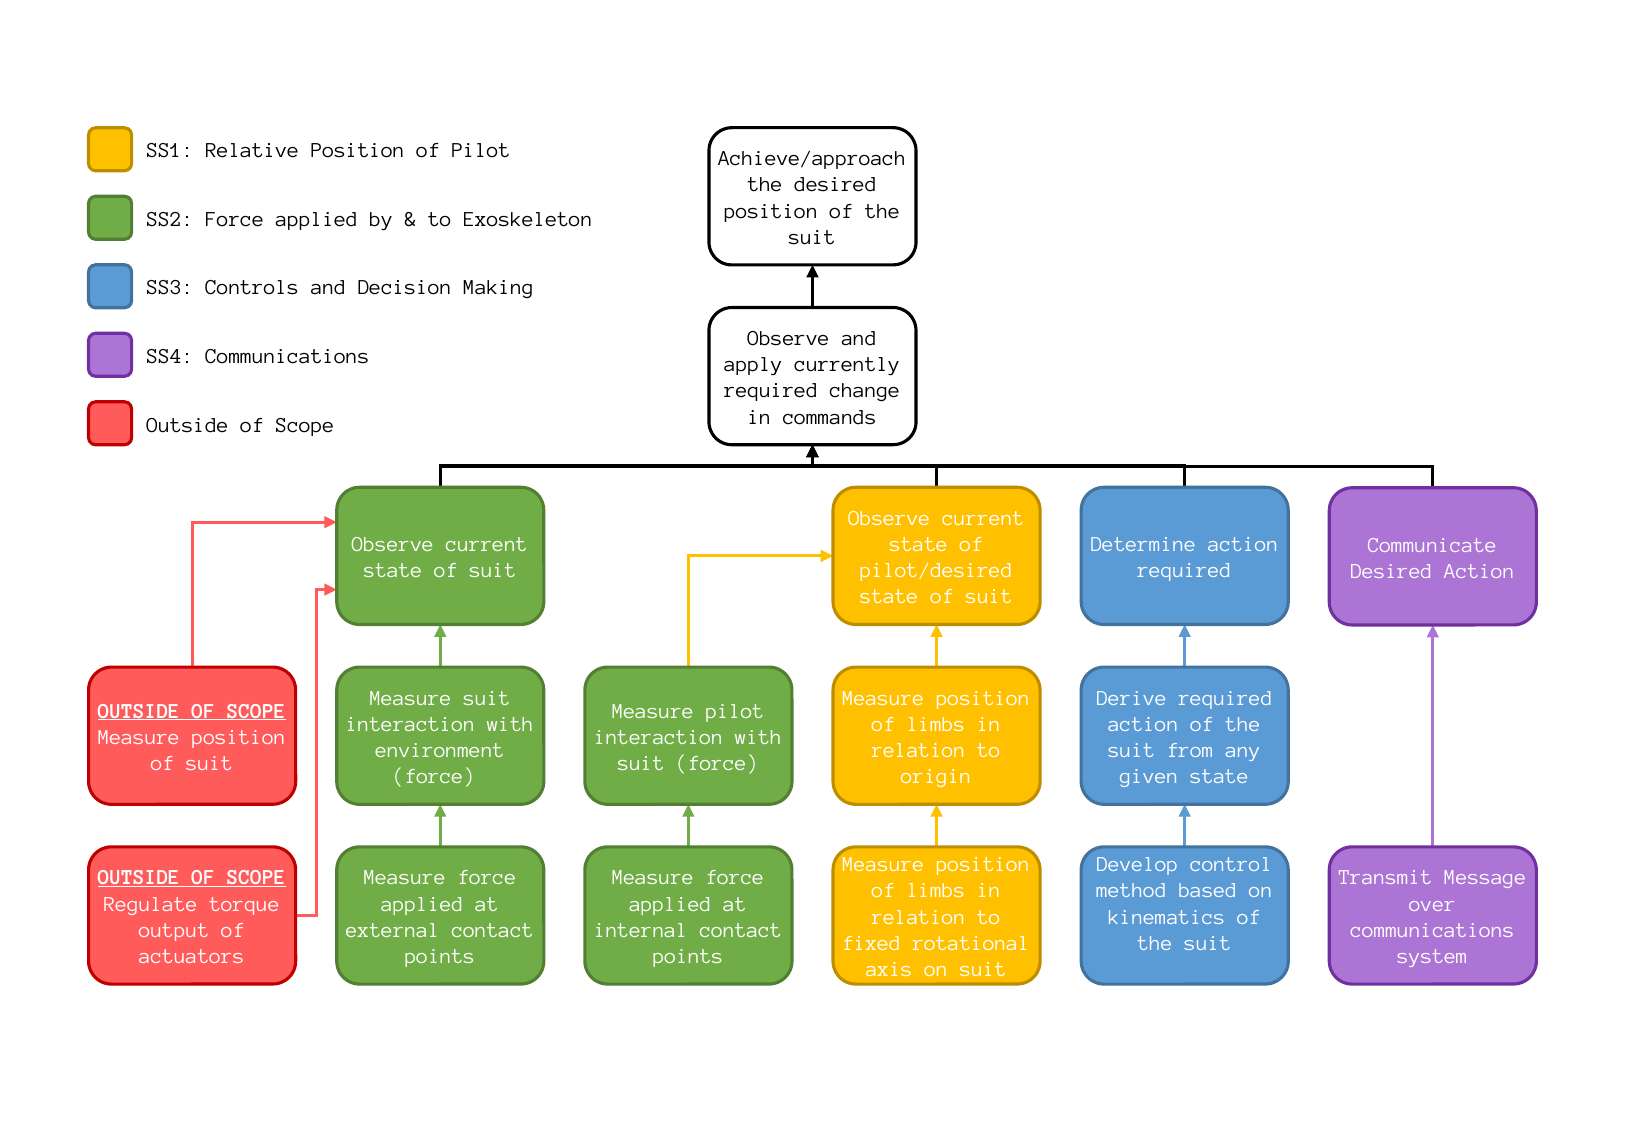

SS1: Relative Position of Pilot
Achieve/approach the desired position of the suit

SS2: Force applied by & to Exoskeleton

SS3: Controls and Decision Making
Observe and apply currently required change in commands

SS4: Communications

Outside of Scope

Observe current state of suit
Observe current state of pilot/desired state of suit
Determine action required
Communicate Desired Action
OUTSIDE OF SCOPE
Measure position of suit
Measure suit interaction with environment (force)
Measure pilot interaction with suit (force)
Measure position of limbs in relation to origin
Derive required action of the suit from any given state
OUTSIDE OF SCOPE
Regulate torque output of actuators
Measure force applied at external contact points
Measure force applied at internal contact points
Measure position of limbs in relation to fixed rotational axis on suit
Develop control method based on kinematics of the suit

Transmit Message over communications system